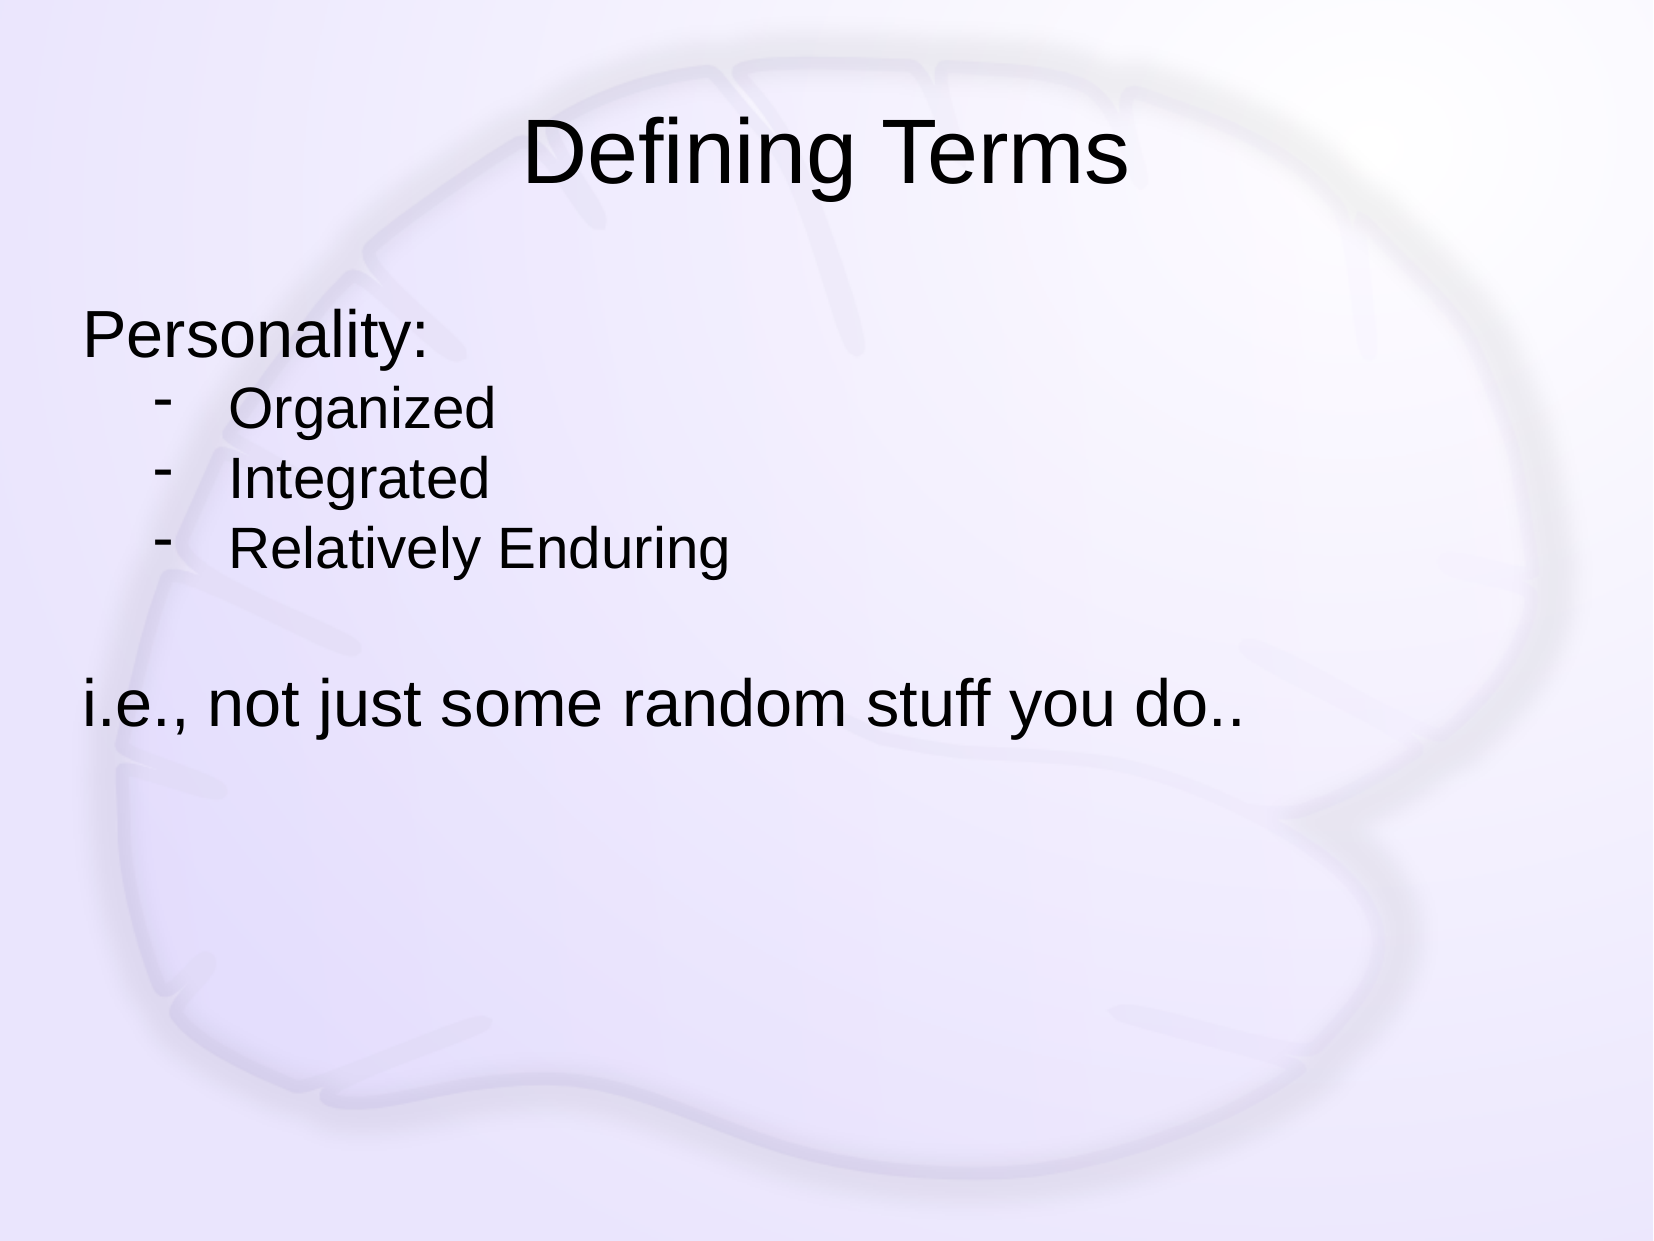

# Defining Terms
Personality:
Organized
Integrated
Relatively Enduring

i.e., not just some random stuff you do..